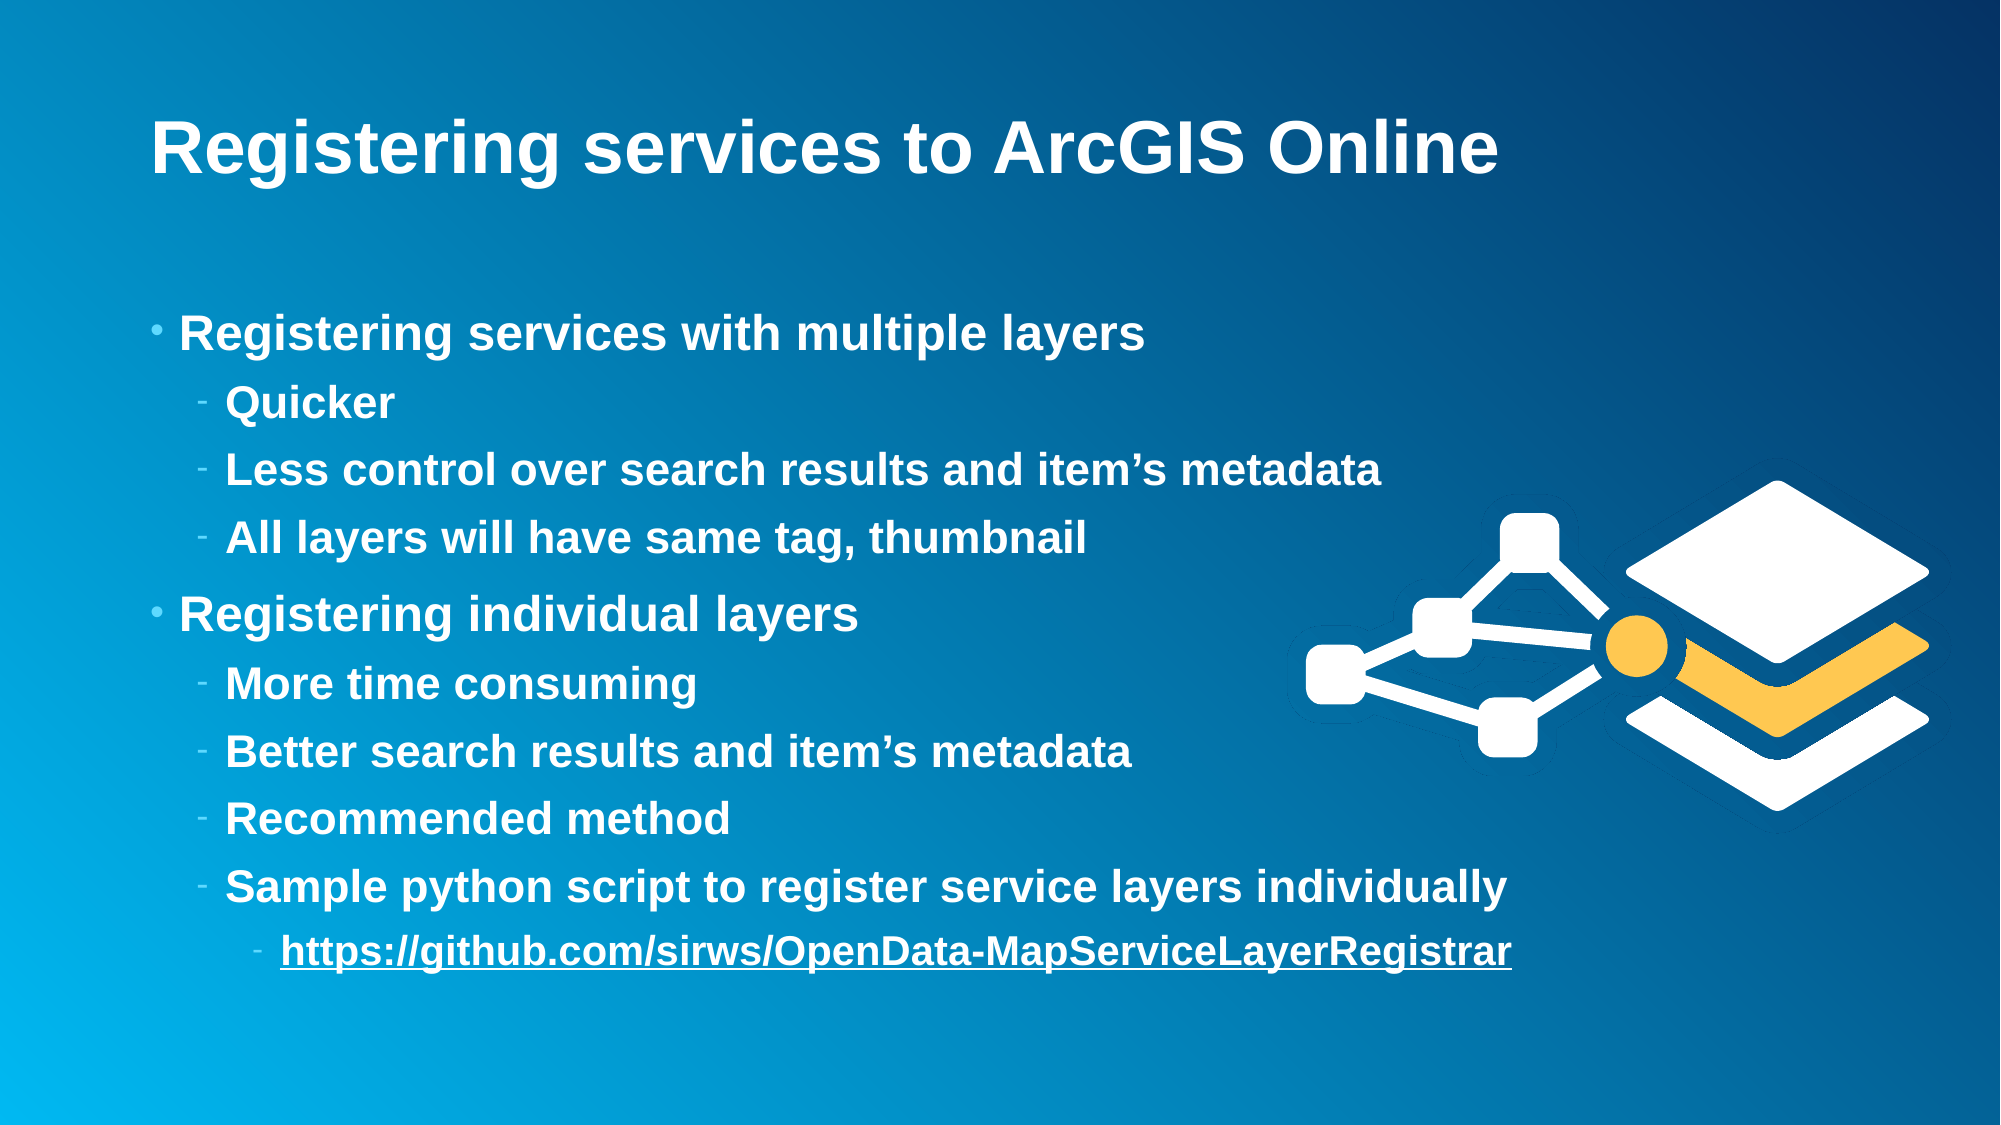

# Registering services to ArcGIS Online
Registering services with multiple layers
Quicker
Less control over search results and item’s metadata
All layers will have same tag, thumbnail
Registering individual layers
More time consuming
Better search results and item’s metadata
Recommended method
Sample python script to register service layers individually
https://github.com/sirws/OpenData-MapServiceLayerRegistrar